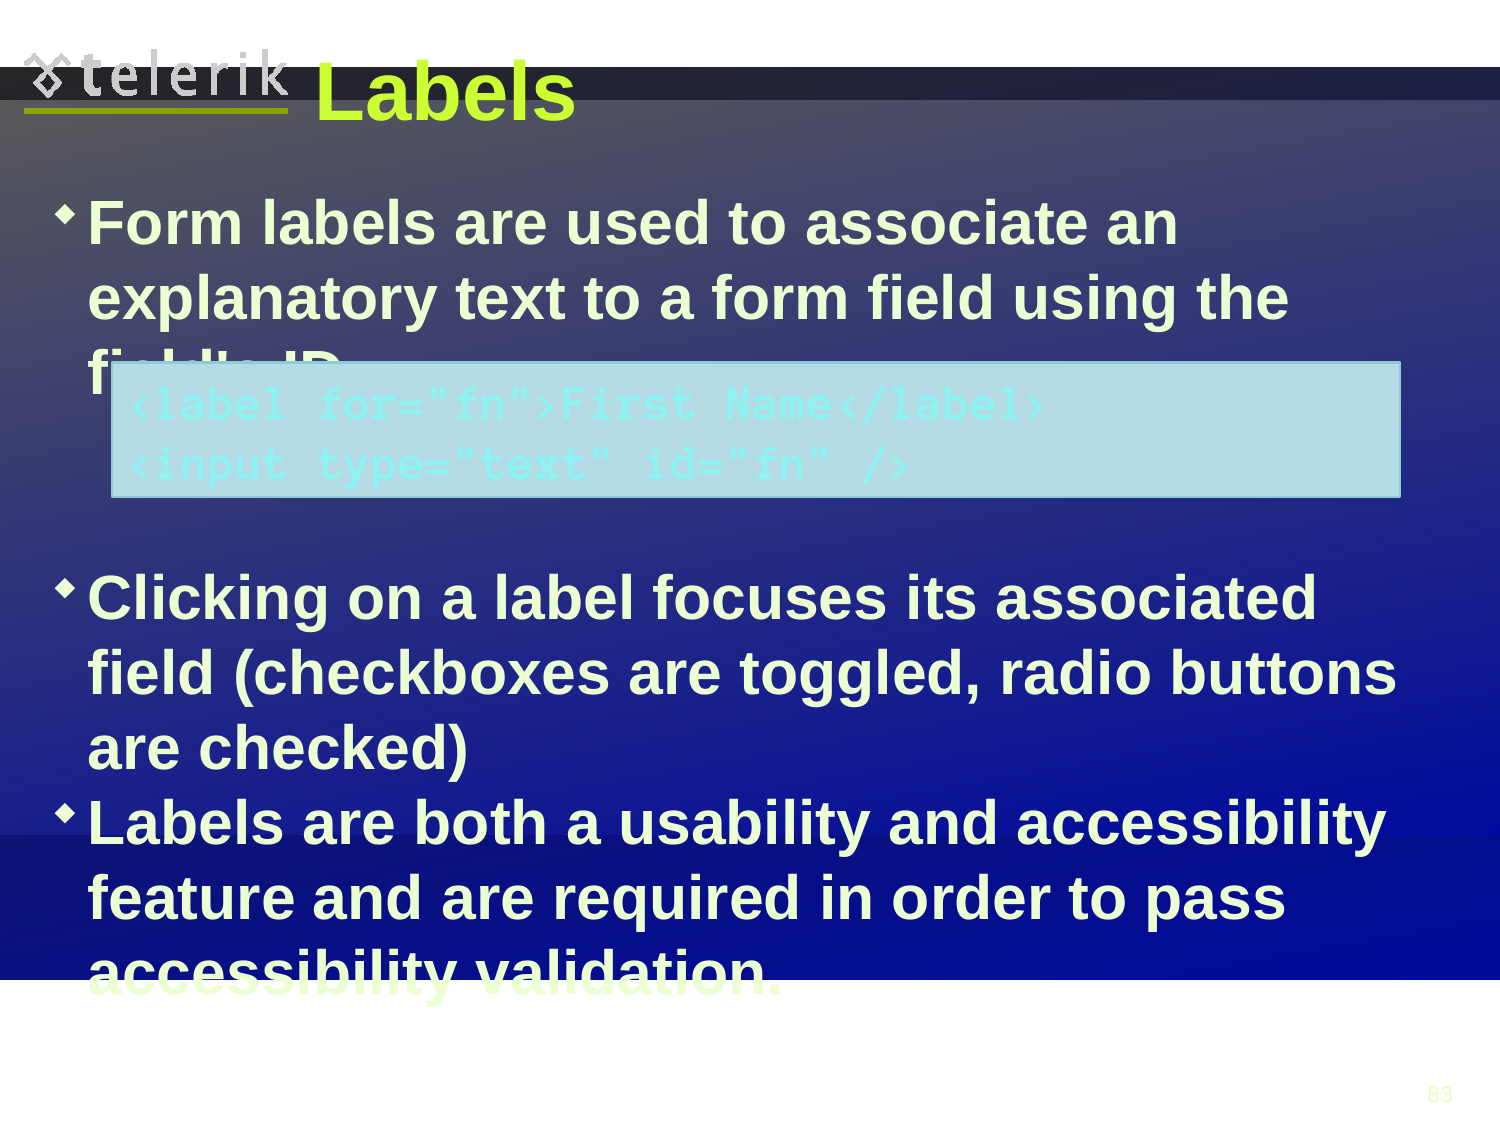

Labels
Form labels are used to associate an explanatory text to a form field using the field's ID.

Clicking on a label focuses its associated field (checkboxes are toggled, radio buttons are checked)
Labels are both a usability and accessibility feature and are required in order to pass accessibility validation.
<label for="fn">First Name</label>
<input type="text" id="fn" />
83